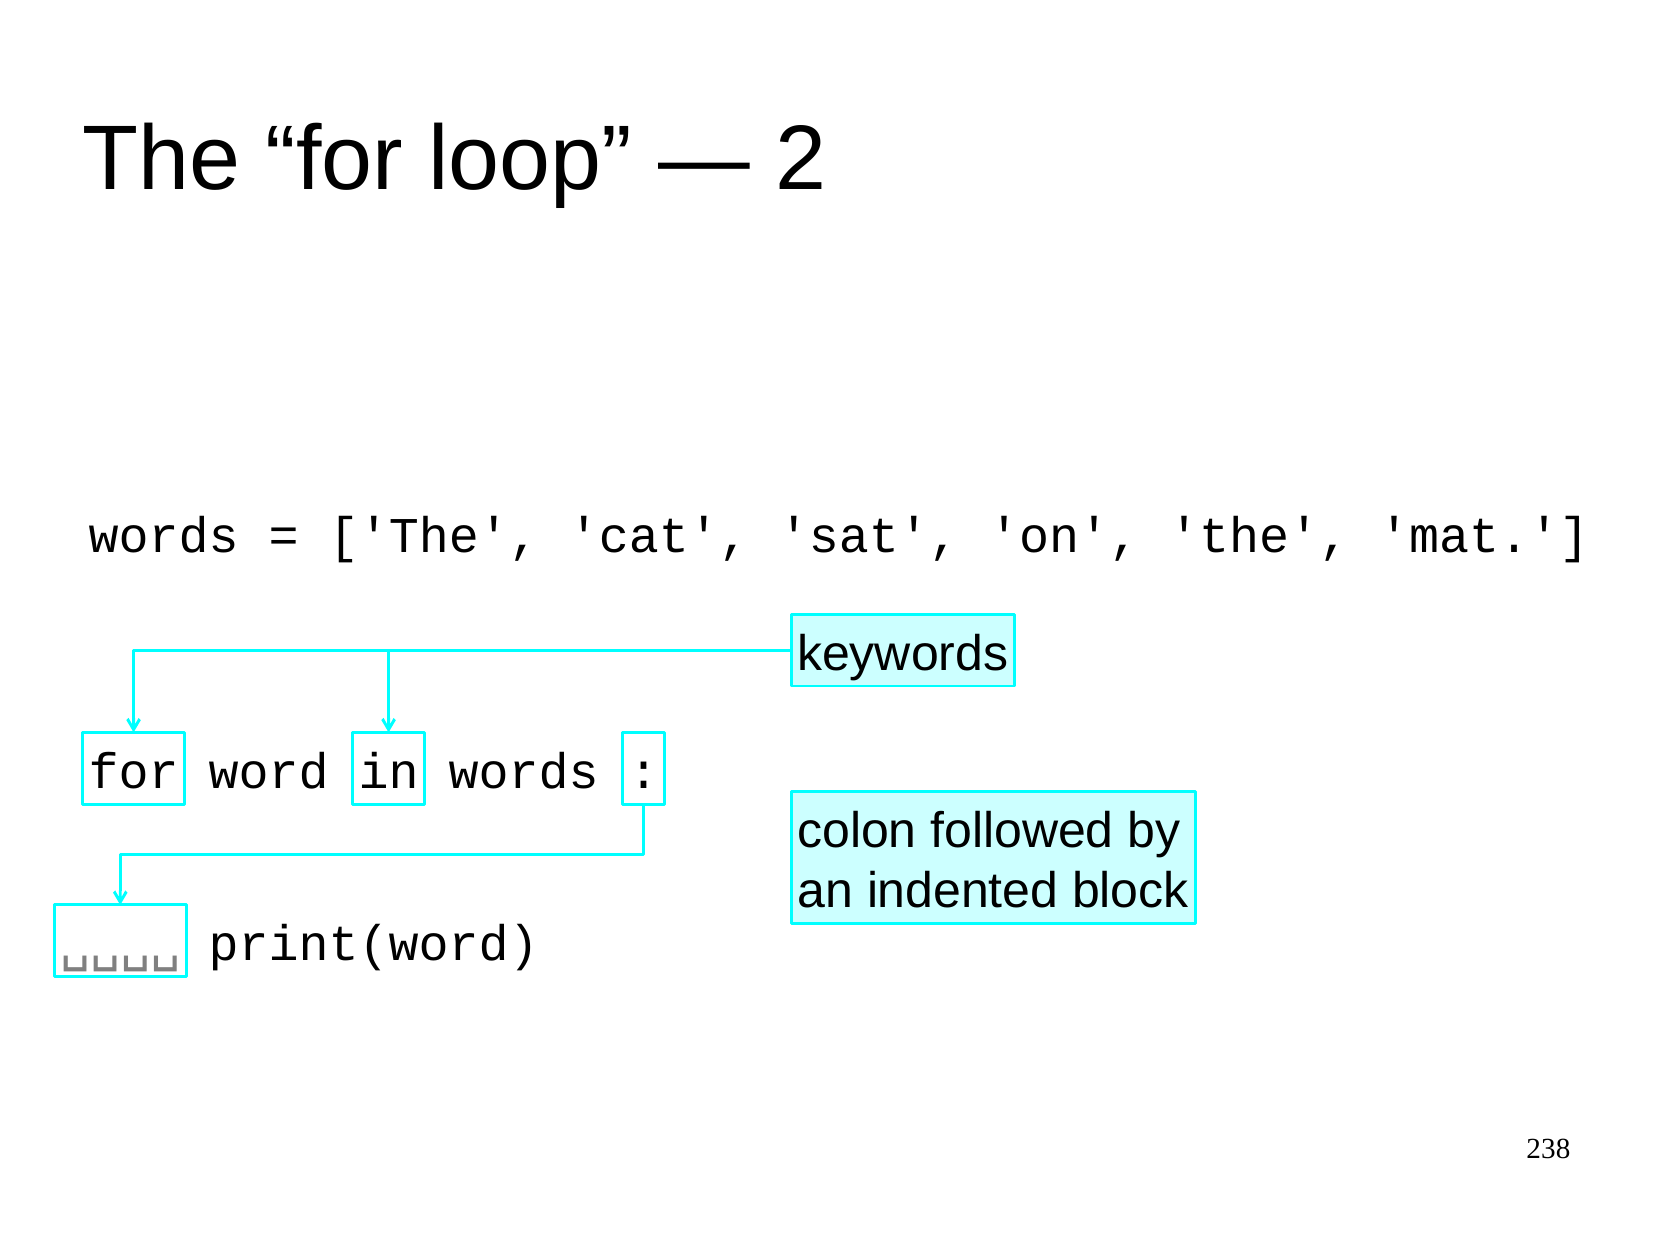

The “for loop” ― 2
words
=
['The', 'cat', 'sat', 'on', 'the', 'mat.']
keywords
for
word
in
words
:
colon followed by
an indented block
␣␣␣␣
print
(word)
238